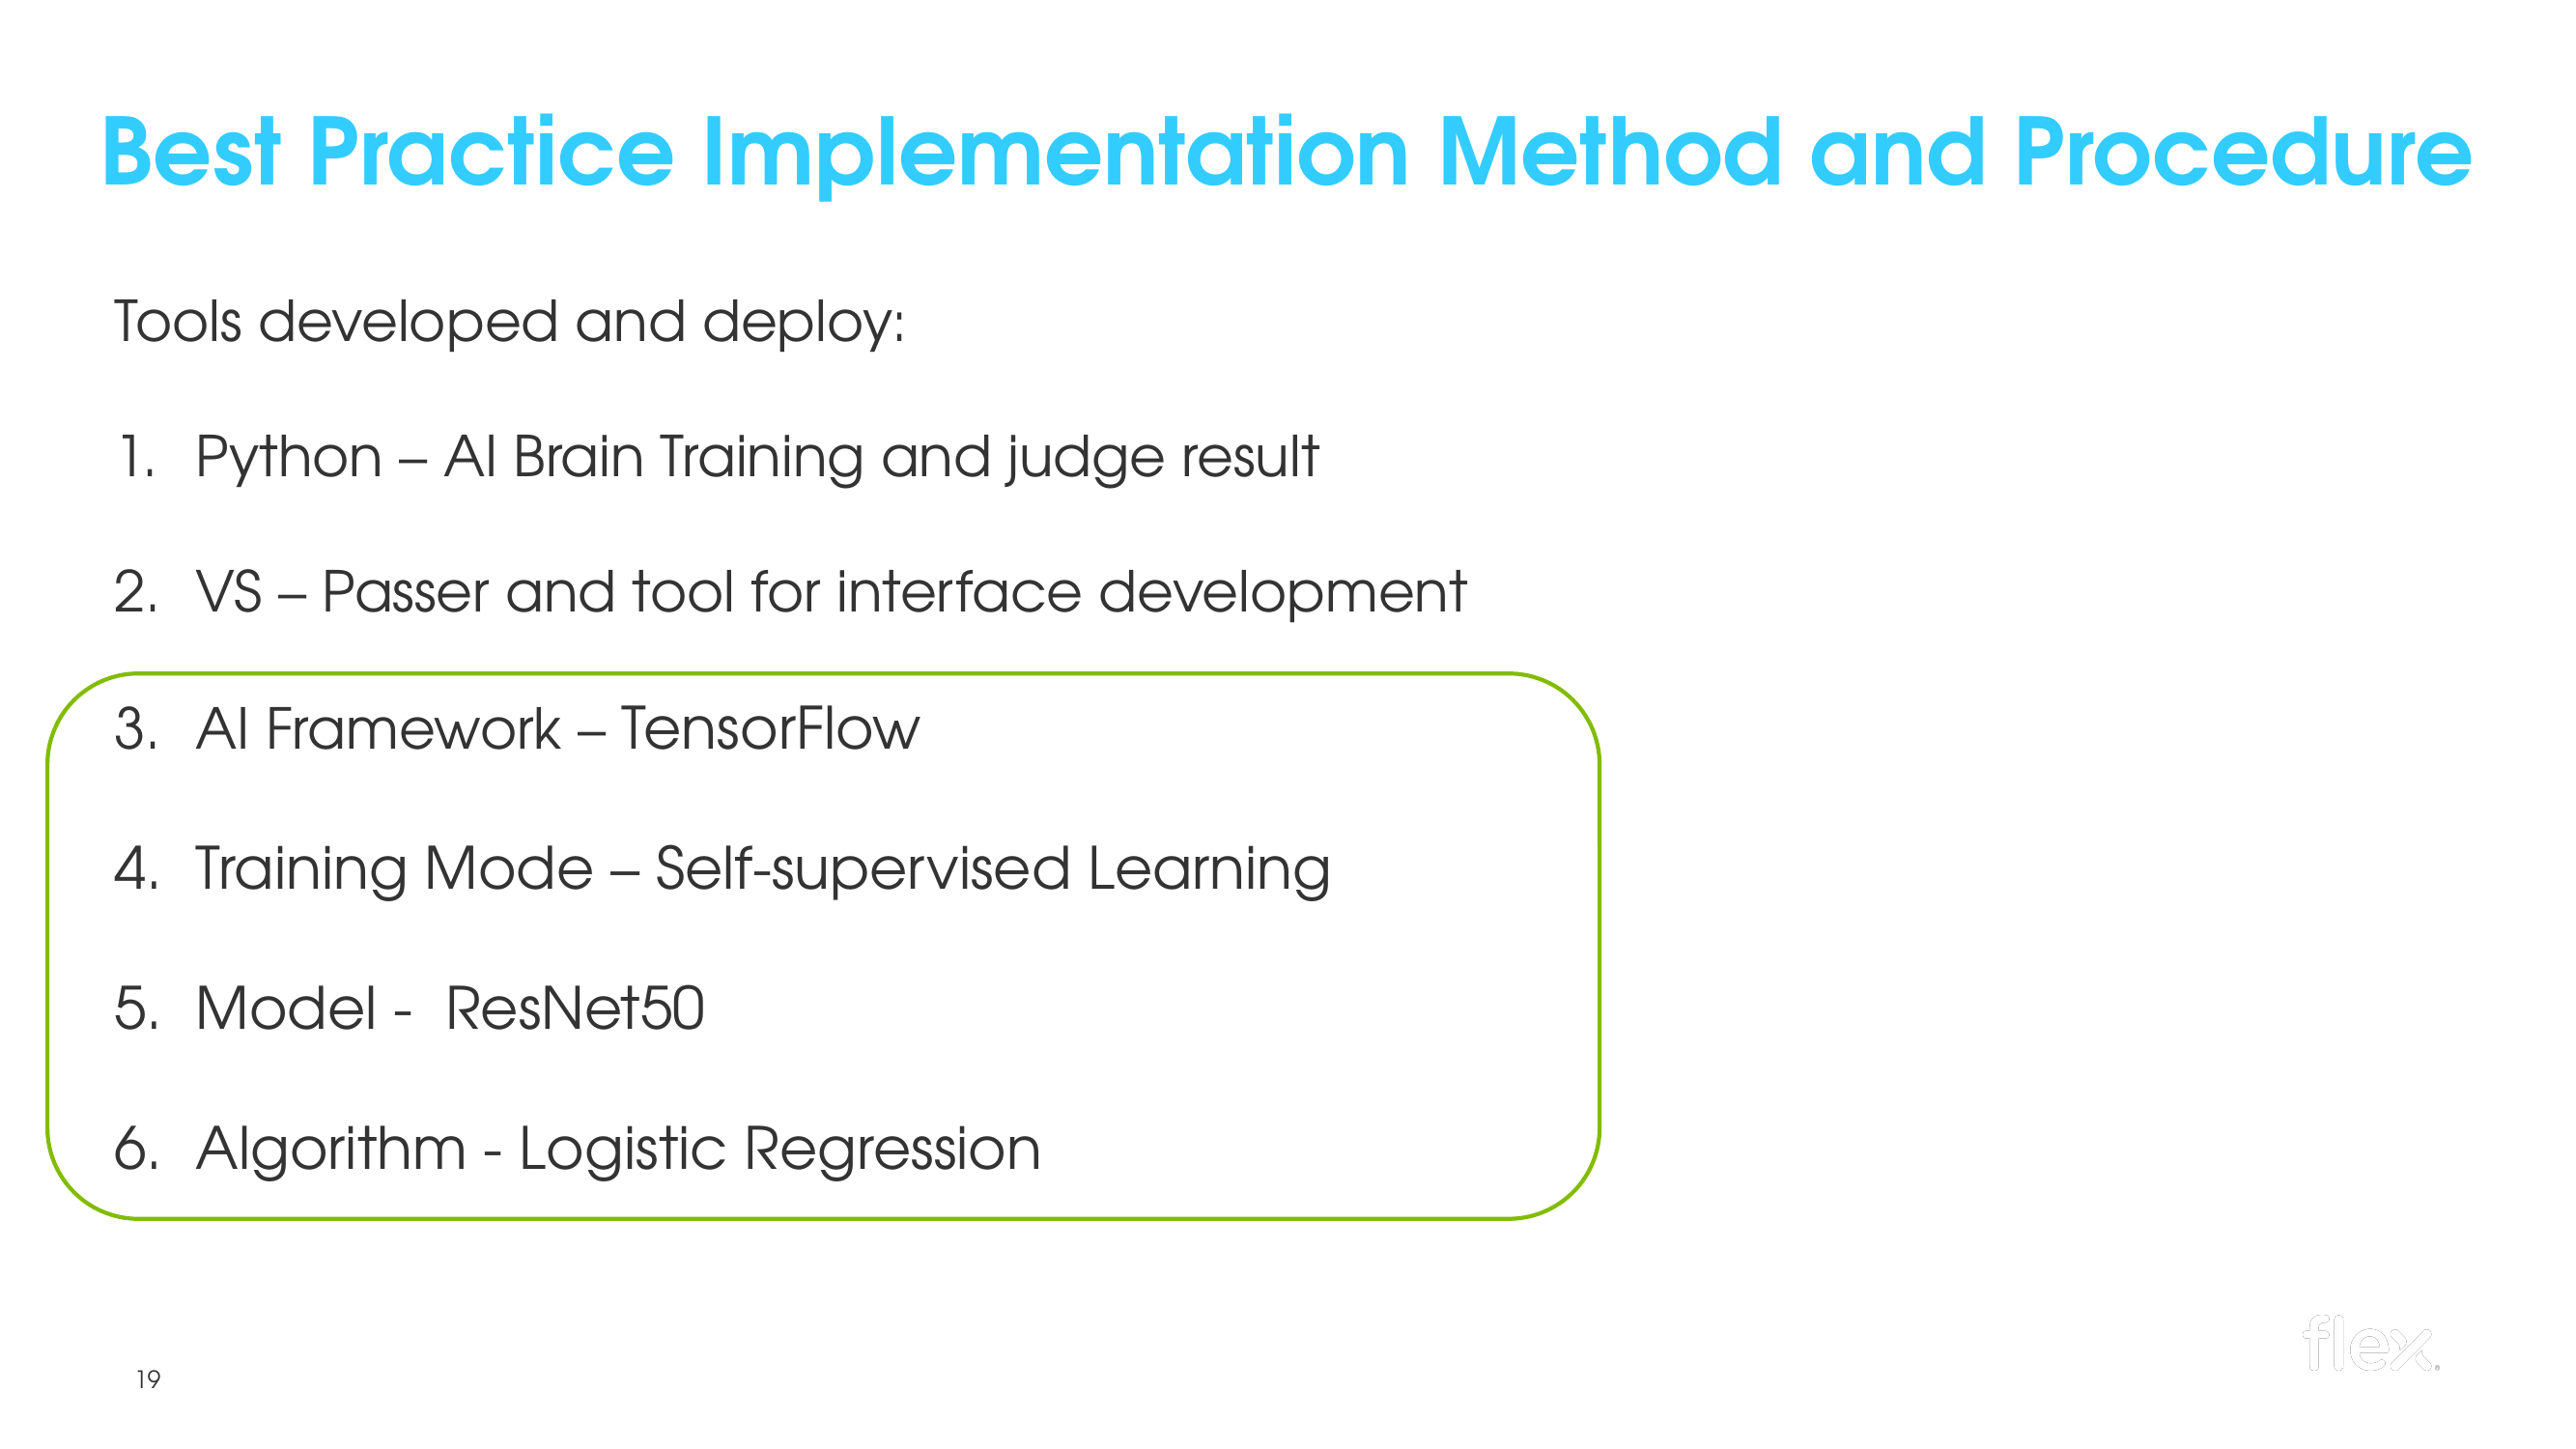

Best Practice Implementation Method and Procedure
Tools developed and deploy:

Python – AI Brain Training and judge result

VS – Passer and tool for interface development

AI Framework – TensorFlow

Training Mode – Self-supervised Learning

Model -  ResNet50

Algorithm - Logistic Regression